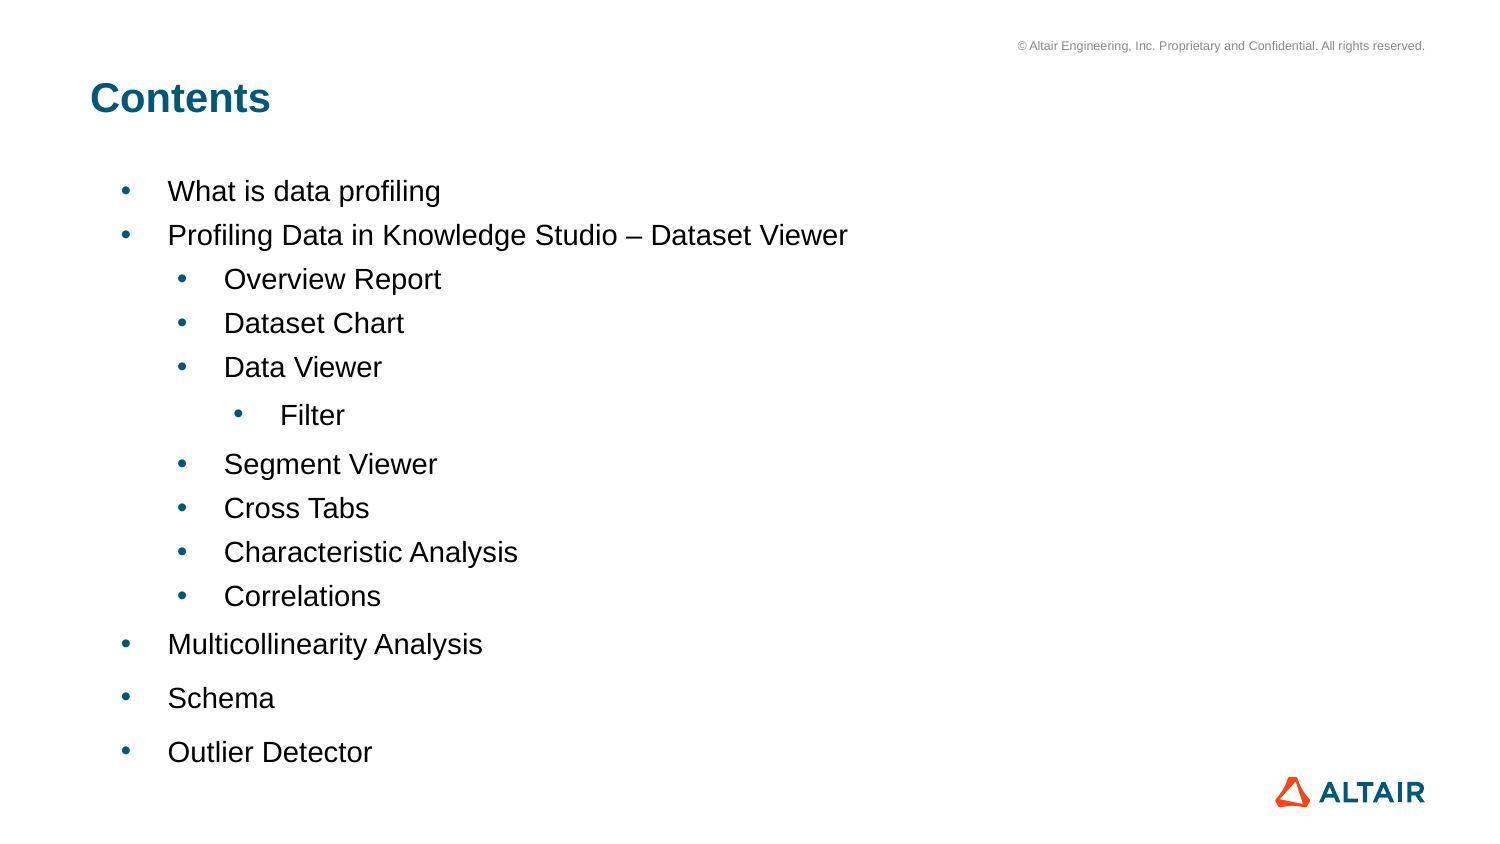

# Contents

What is data profiling
Profiling Data in Knowledge Studio – Dataset Viewer
Overview Report
Dataset Chart
Data Viewer
Filter
Segment Viewer
Cross Tabs
Characteristic Analysis
Correlations
Multicollinearity Analysis
Schema
Outlier Detector